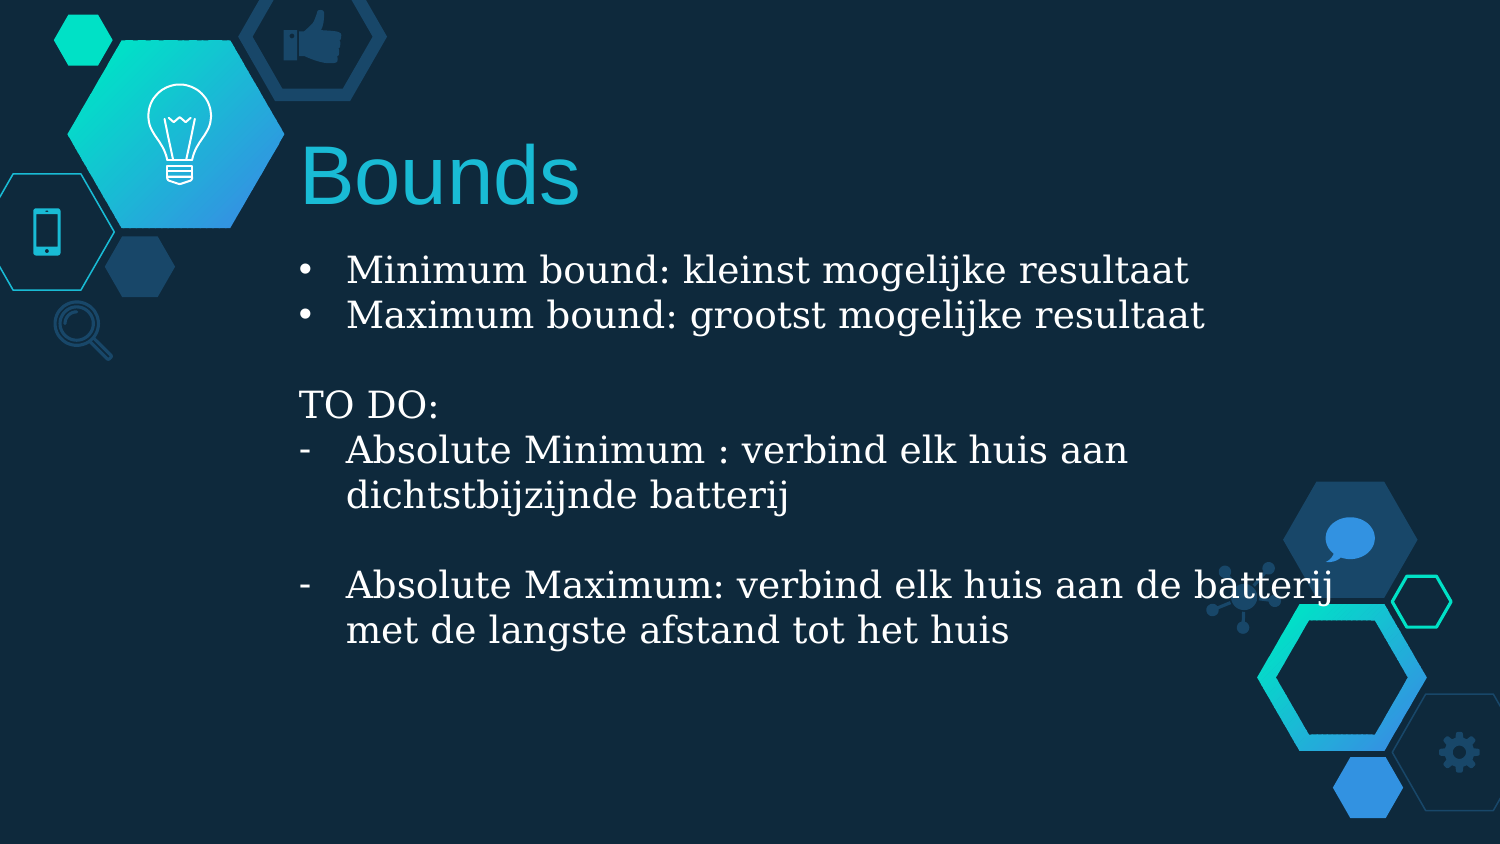

# Bounds

Minimum bound: kleinst mogelijke resultaat
Maximum bound: grootst mogelijke resultaat

TO DO:
Absolute Minimum : verbind elk huis aan dichtstbijzijnde batterij

Absolute Maximum: verbind elk huis aan de batterij met de langste afstand tot het huis